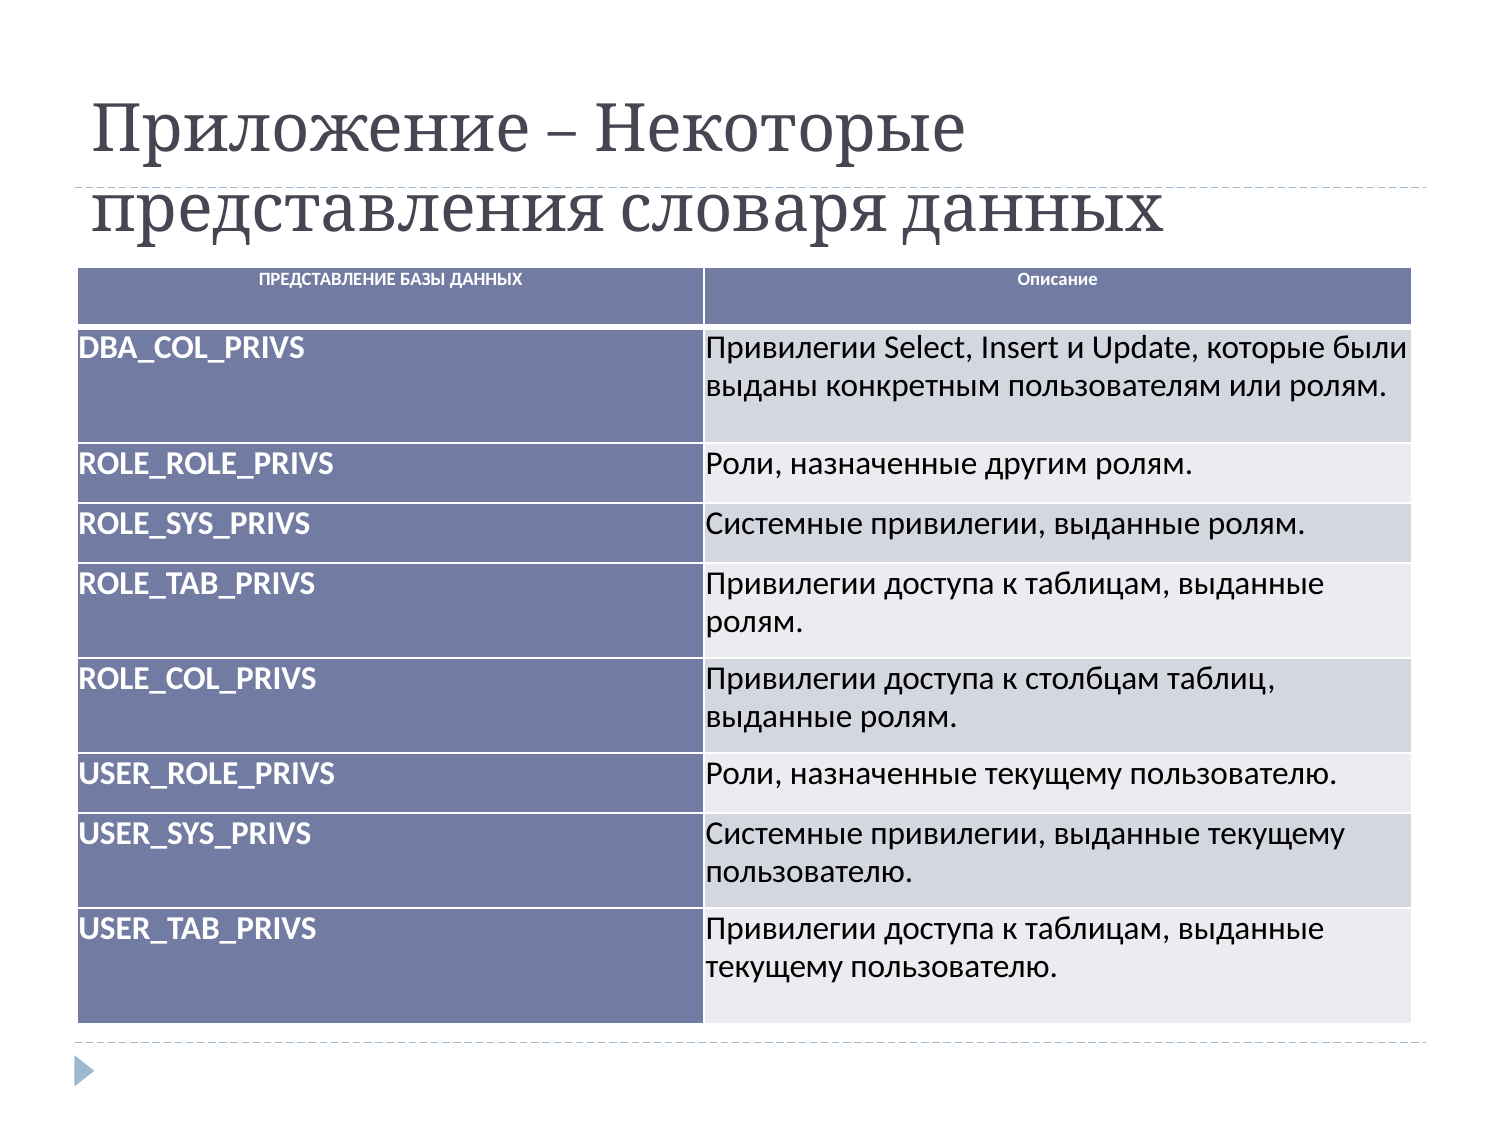

# Приложение – Некоторые представления словаря данных
| ПРЕДСТАВЛЕНИЕ БАЗЫ ДАННЫХ | Описание |
| --- | --- |
| DBA\_COL\_PRIVS | Привилегии Select, Insert и Update, которые были выданы конкретным пользователям или ролям. |
| ROLE\_ROLE\_PRIVS | Роли, назначенные другим ролям. |
| ROLE\_SYS\_PRIVS | Системные привилегии, выданные ролям. |
| ROLE\_TAB\_PRIVS | Привилегии доступа к таблицам, выданные ролям. |
| ROLE\_COL\_PRIVS | Привилегии доступа к столбцам таблиц, выданные ролям. |
| USER\_ROLE\_PRIVS | Роли, назначенные текущему пользователю. |
| USER\_SYS\_PRIVS | Системные привилегии, выданные текущему пользователю. |
| USER\_TAB\_PRIVS | Привилегии доступа к таблицам, выданные текущему пользователю. |